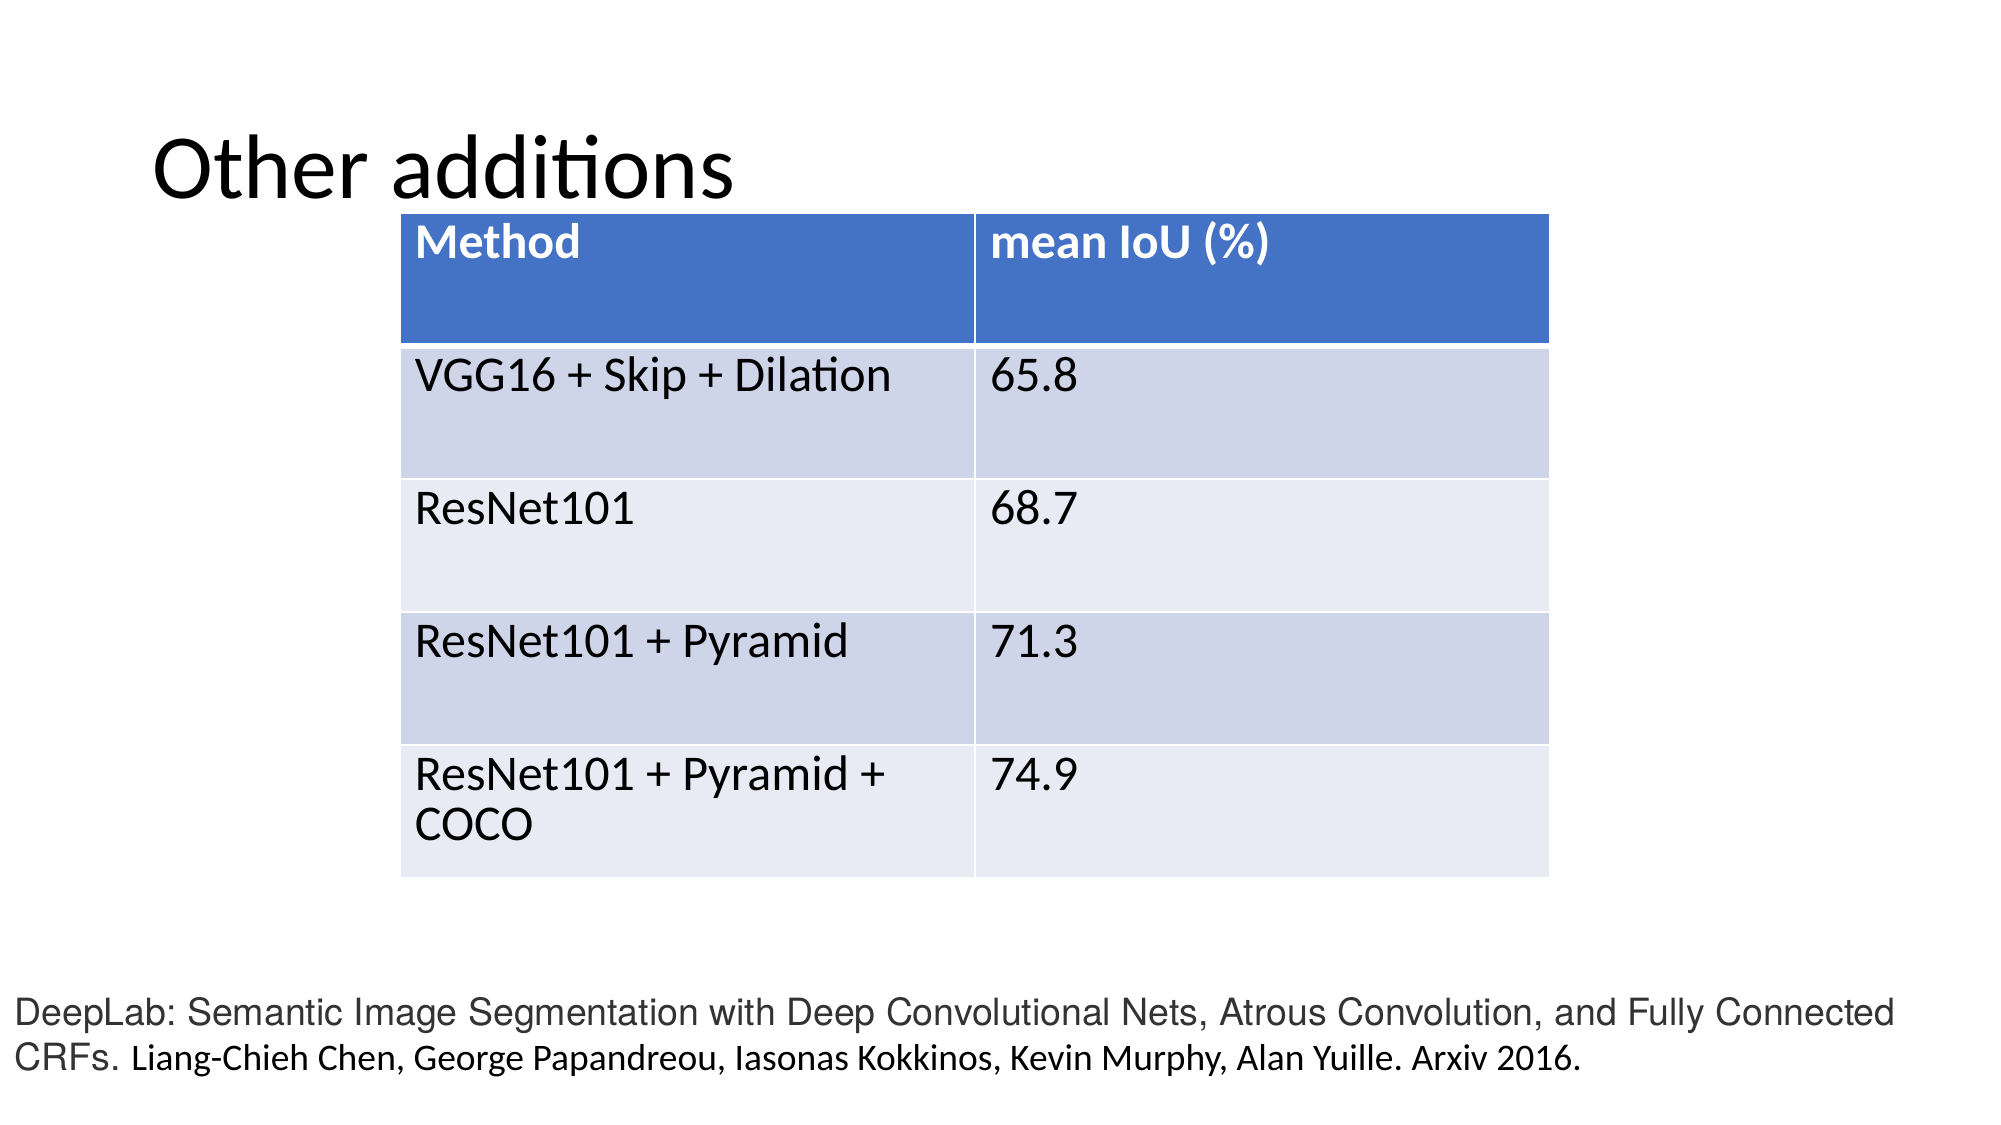

# Other additions
| Method | mean IoU (%) |
| --- | --- |
| VGG16 + Skip + Dilation | 65.8 |
| ResNet101 | 68.7 |
| ResNet101 + Pyramid | 71.3 |
| ResNet101 + Pyramid + COCO | 74.9 |
DeepLab: Semantic Image Segmentation with Deep Convolutional Nets, Atrous Convolution, and Fully Connected CRFs. Liang-Chieh Chen, George Papandreou, Iasonas Kokkinos, Kevin Murphy, Alan Yuille. Arxiv 2016.